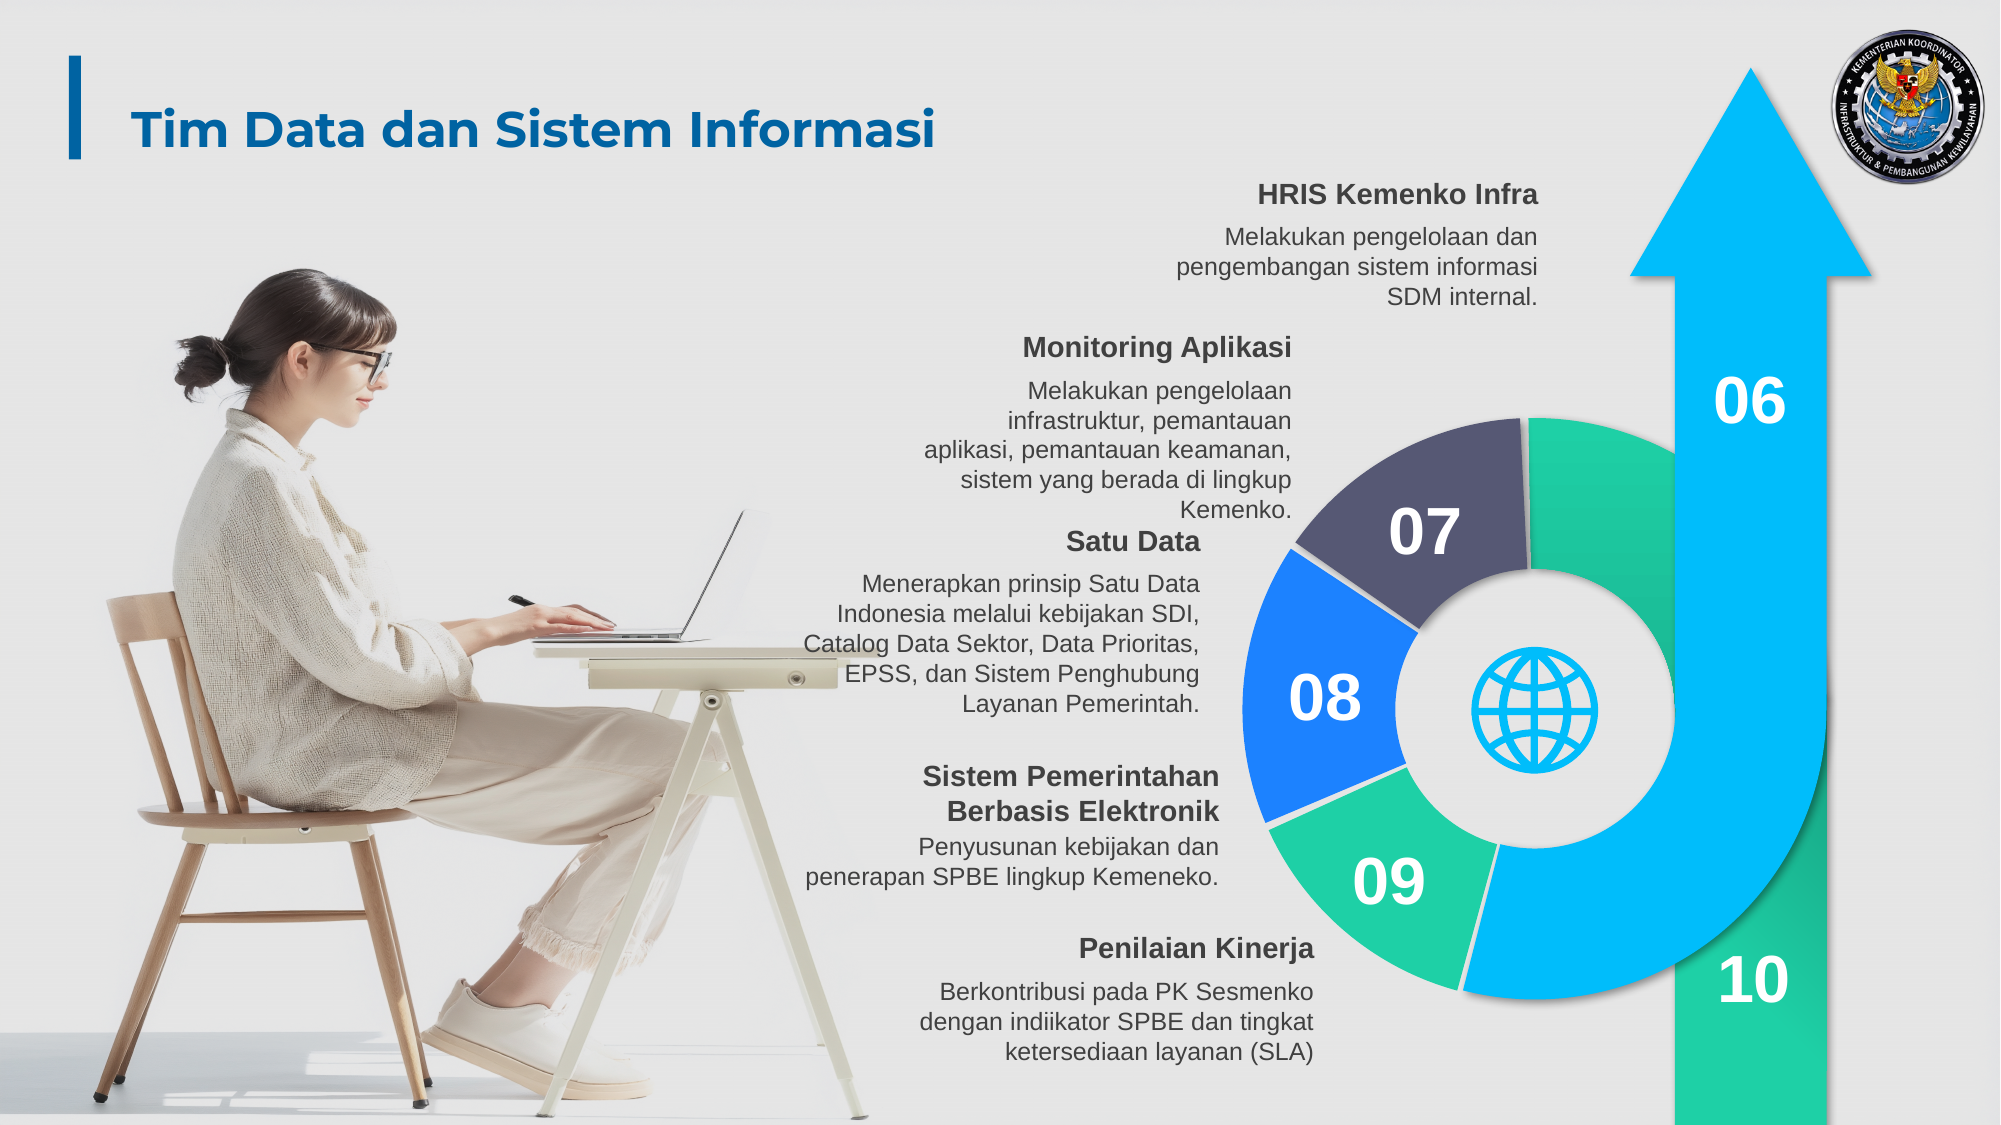

Tim Data dan Sistem Informasi
HRIS Kemenko Infra
Melakukan pengelolaan dan pengembangan sistem informasi SDM internal.
Monitoring Aplikasi
Melakukan pengelolaan infrastruktur, pemantauan aplikasi, pemantauan keamanan, sistem yang berada di lingkup Kemenko.
06
07
Satu Data
Menerapkan prinsip Satu Data Indonesia melalui kebijakan SDI, Catalog Data Sektor, Data Prioritas, EPSS, dan Sistem Penghubung Layanan Pemerintah.
08

Sistem Pemerintahan Berbasis Elektronik
Penyusunan kebijakan dan penerapan SPBE lingkup Kemeneko.
09
Penilaian Kinerja
Berkontribusi pada PK Sesmenko dengan indiikator SPBE dan tingkat ketersediaan layanan (SLA)
10